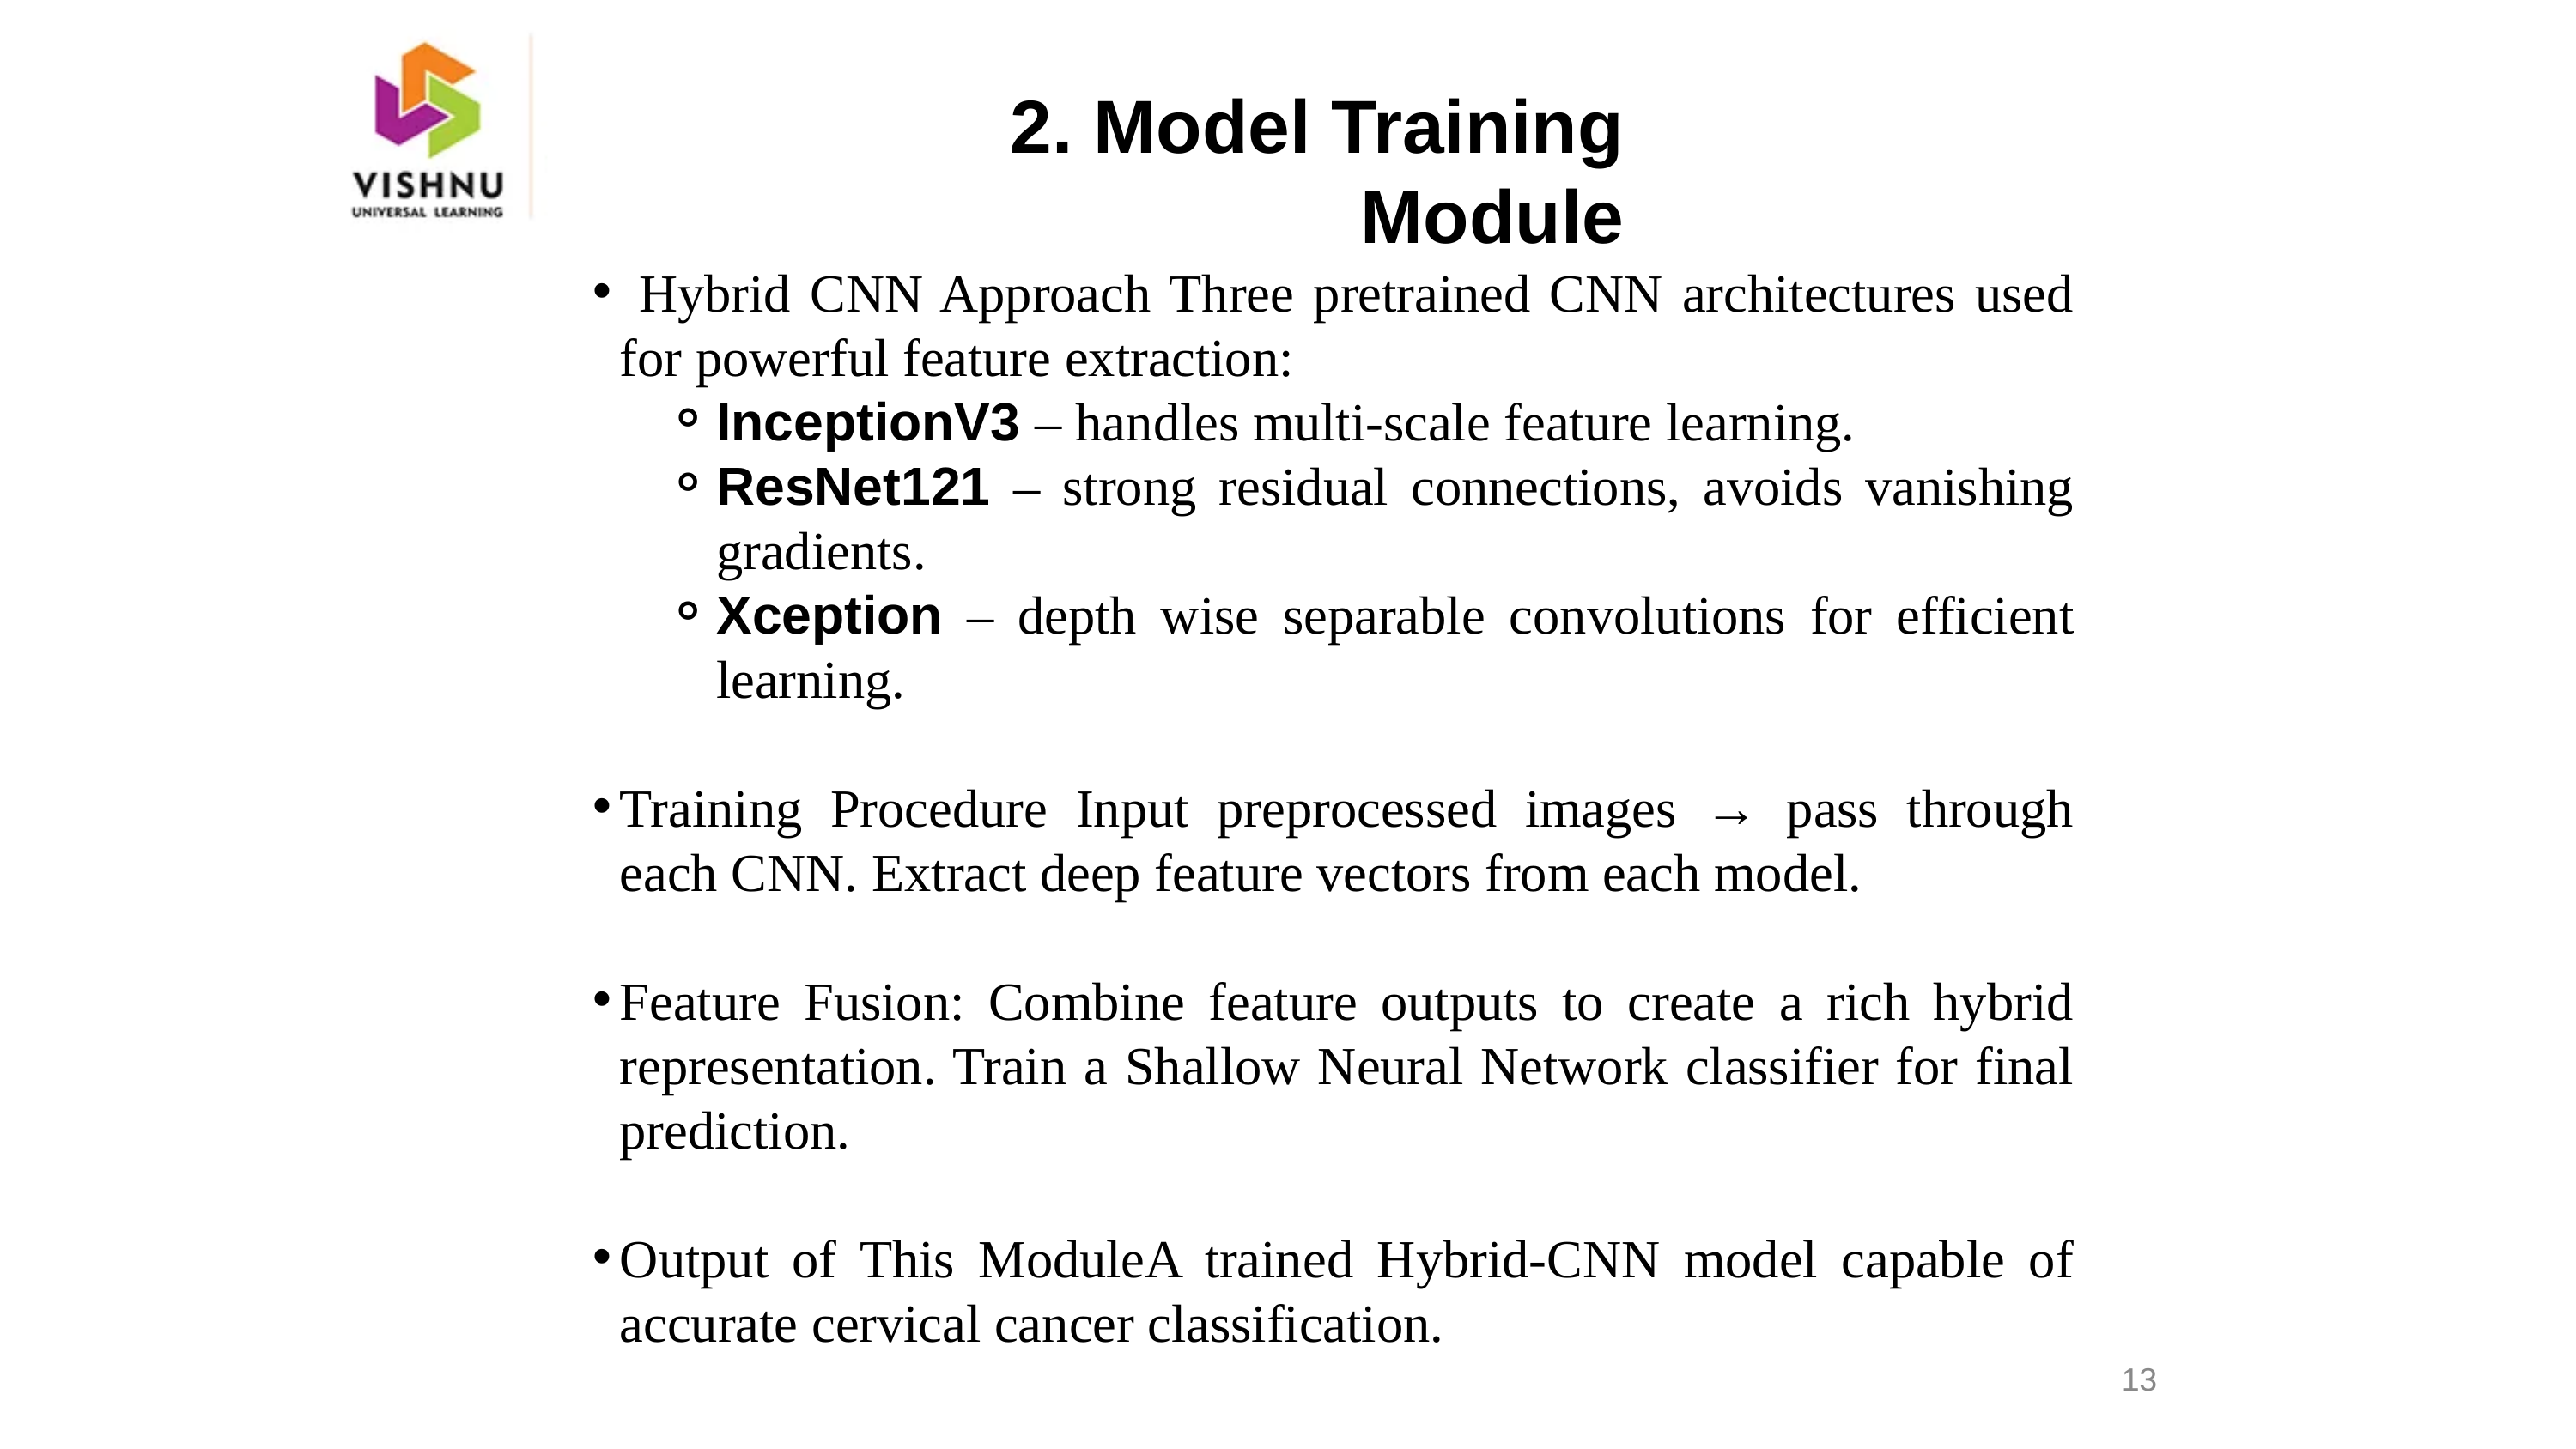

2. Model Training Module
 Hybrid CNN Approach Three pretrained CNN architectures used for powerful feature extraction:
InceptionV3 – handles multi-scale feature learning.
ResNet121 – strong residual connections, avoids vanishing gradients.
Xception – depth wise separable convolutions for efficient learning.

Training Procedure Input preprocessed images → pass through each CNN. Extract deep feature vectors from each model.

Feature Fusion: Combine feature outputs to create a rich hybrid representation. Train a Shallow Neural Network classifier for final prediction.

Output of This ModuleA trained Hybrid-CNN model capable of accurate cervical cancer classification.

13